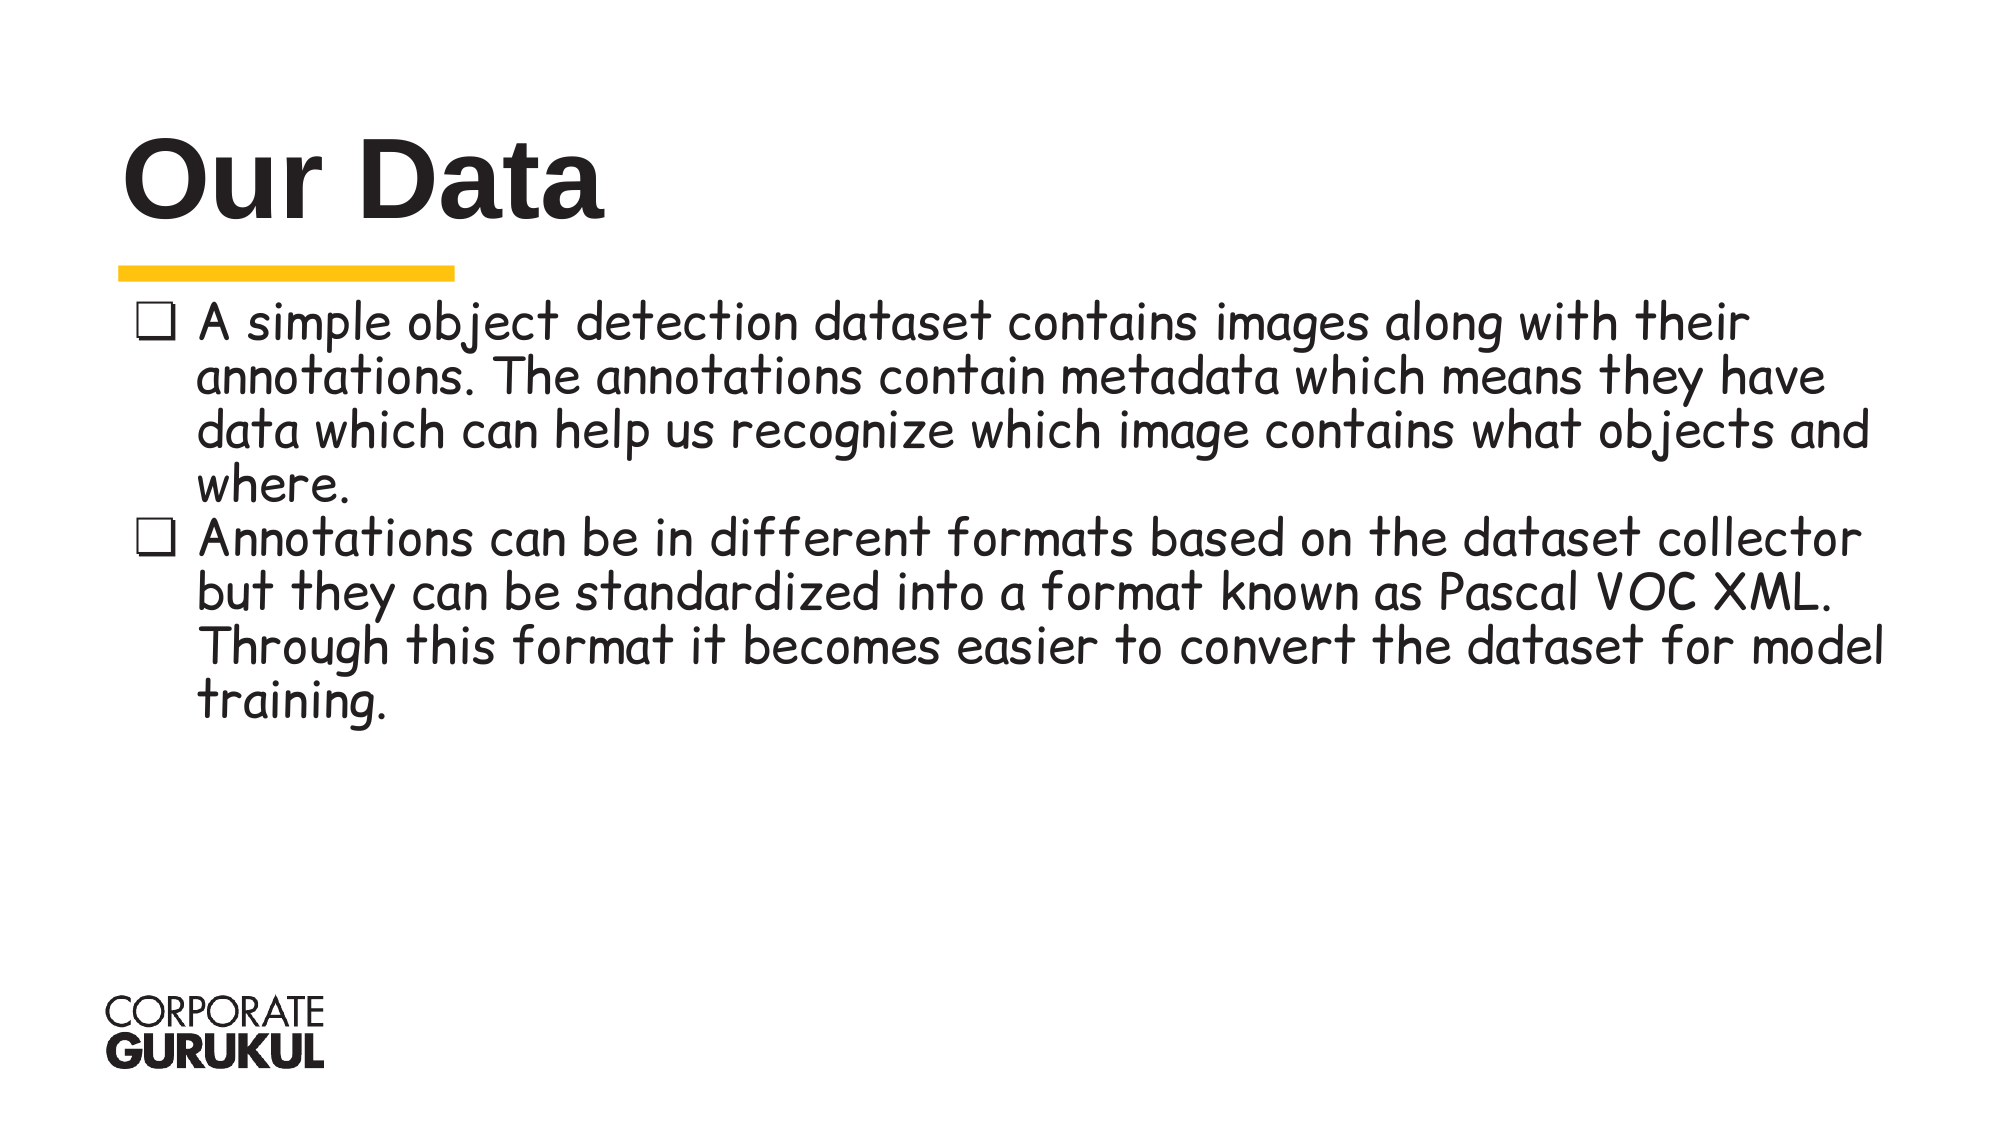

Our Data
A simple object detection dataset contains images along with their annotations. The annotations contain metadata which means they have data which can help us recognize which image contains what objects and where.
Annotations can be in different formats based on the dataset collector but they can be standardized into a format known as Pascal VOC XML. Through this format it becomes easier to convert the dataset for model training.